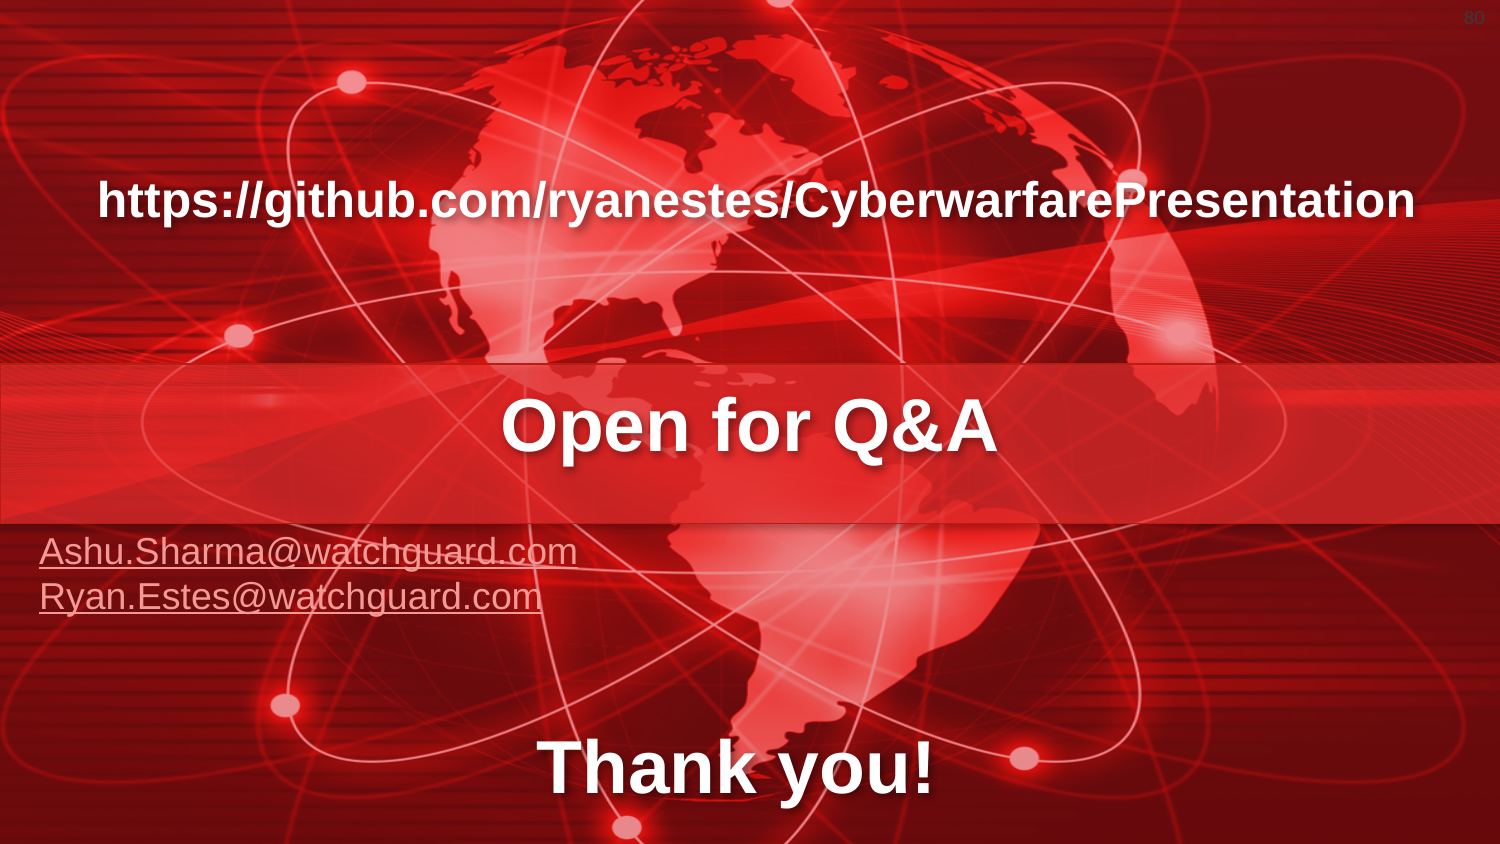

80
https://github.com/ryanestes/CyberwarfarePresentation
Open for Q&A
Ashu.Sharma@watchguard.com
Ryan.Estes@watchguard.com
# Thank you!